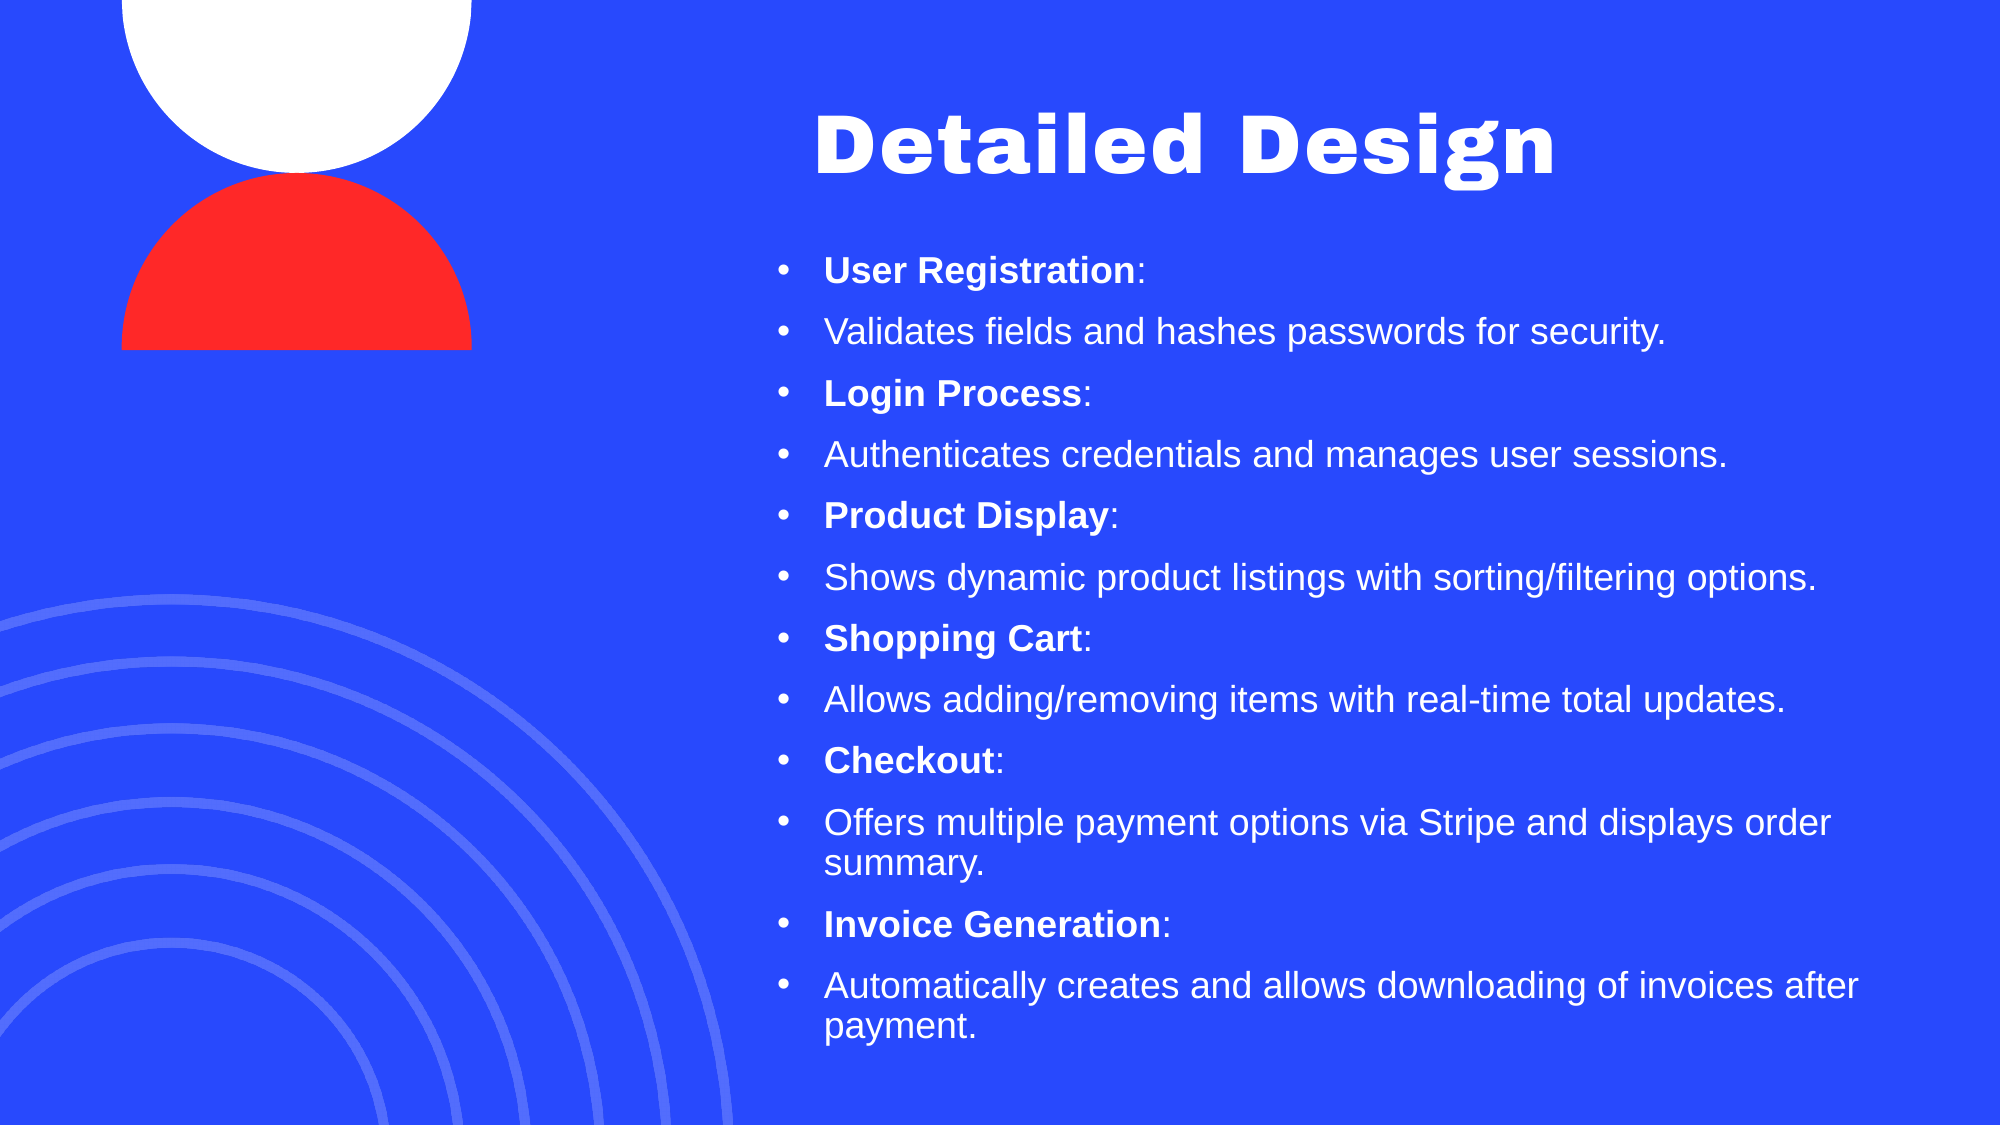

# Detailed Design
User Registration:
Validates fields and hashes passwords for security.
Login Process:
Authenticates credentials and manages user sessions.
Product Display:
Shows dynamic product listings with sorting/filtering options.
Shopping Cart:
Allows adding/removing items with real-time total updates.
Checkout:
Offers multiple payment options via Stripe and displays order summary.
Invoice Generation:
Automatically creates and allows downloading of invoices after payment.